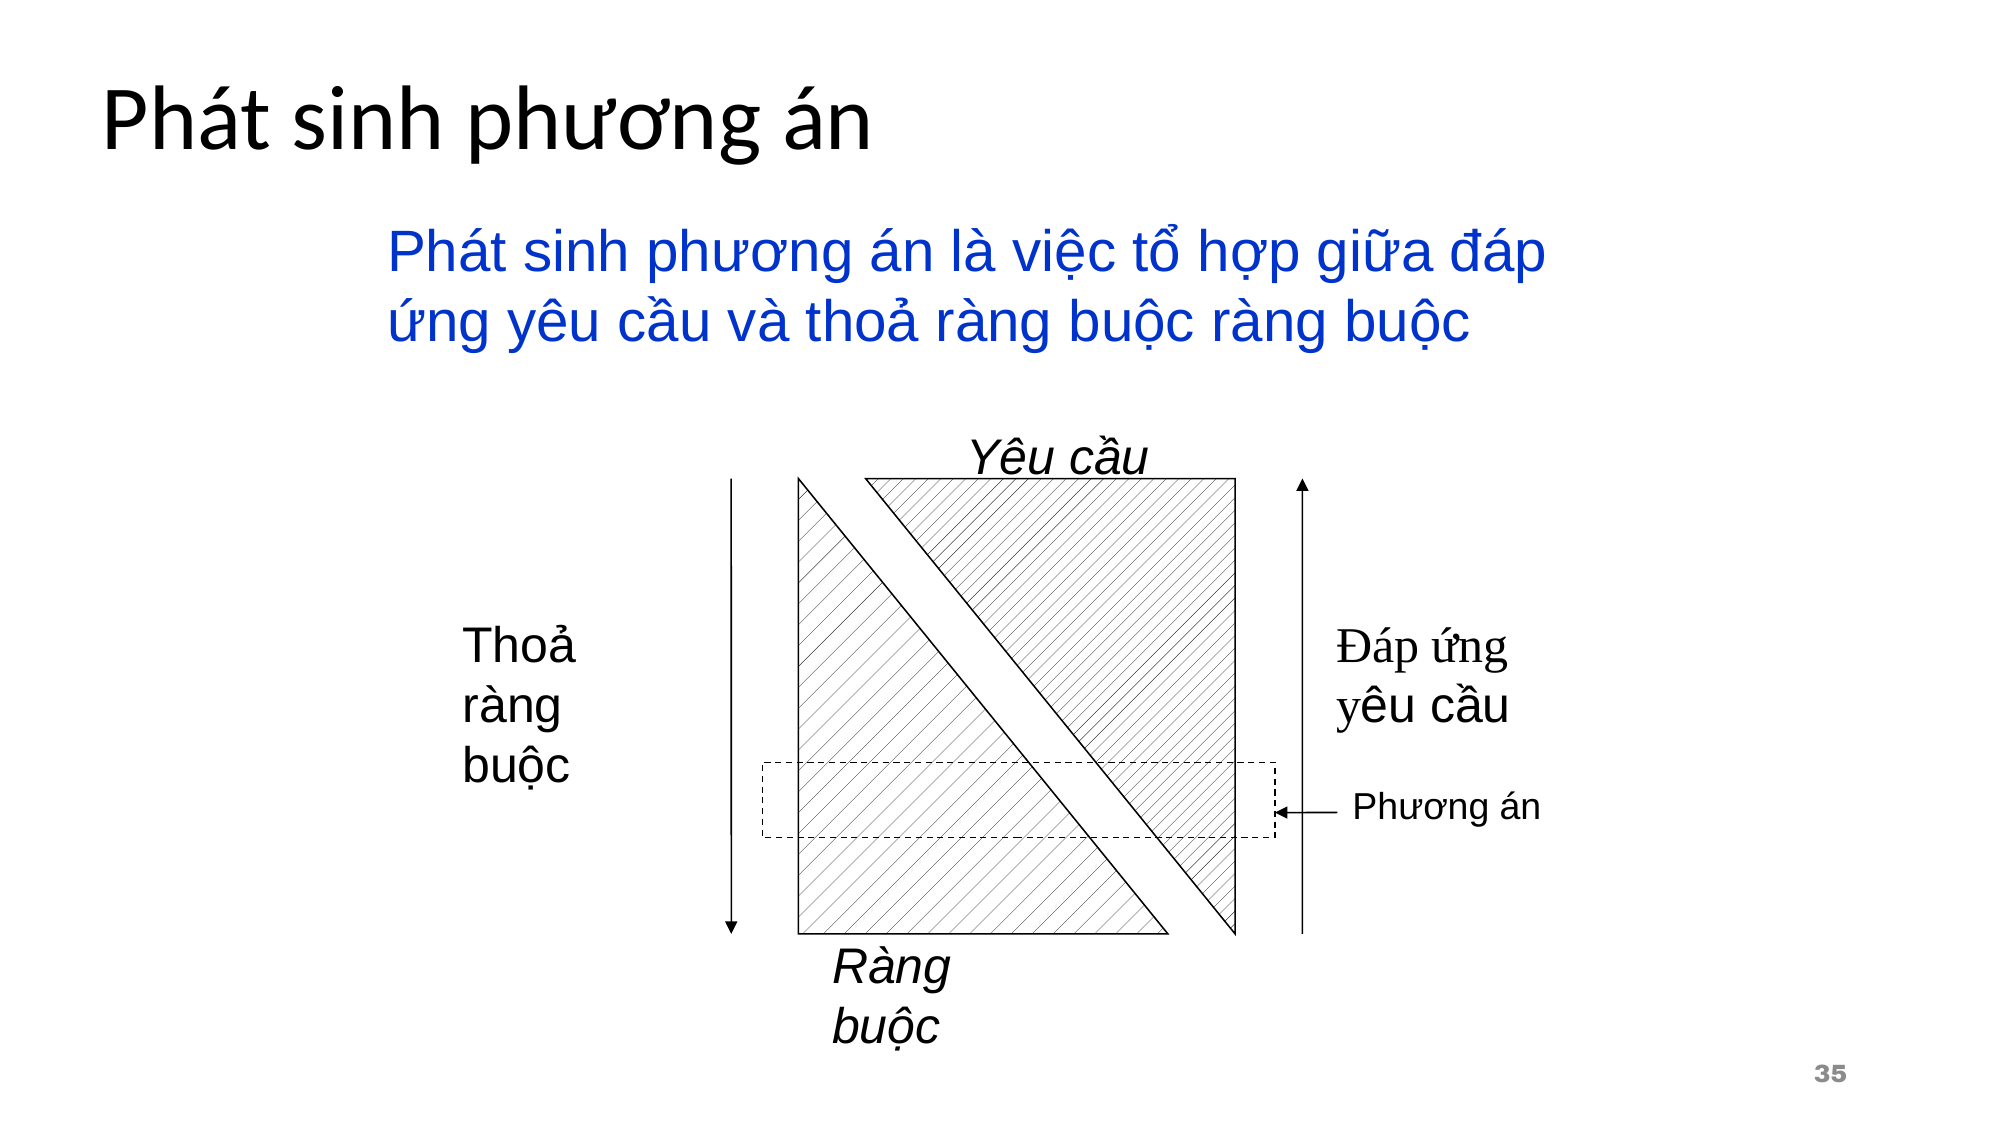

# Phát sinh phương án
Phát sinh phương án là việc tổ hợp giữa đáp ứng yêu cầu và thoả ràng buộc ràng buộc
Yêu cầu

Thoả ràng buộc
Đáp ứng yêu cầu
Ràng buộc

Phương án

35